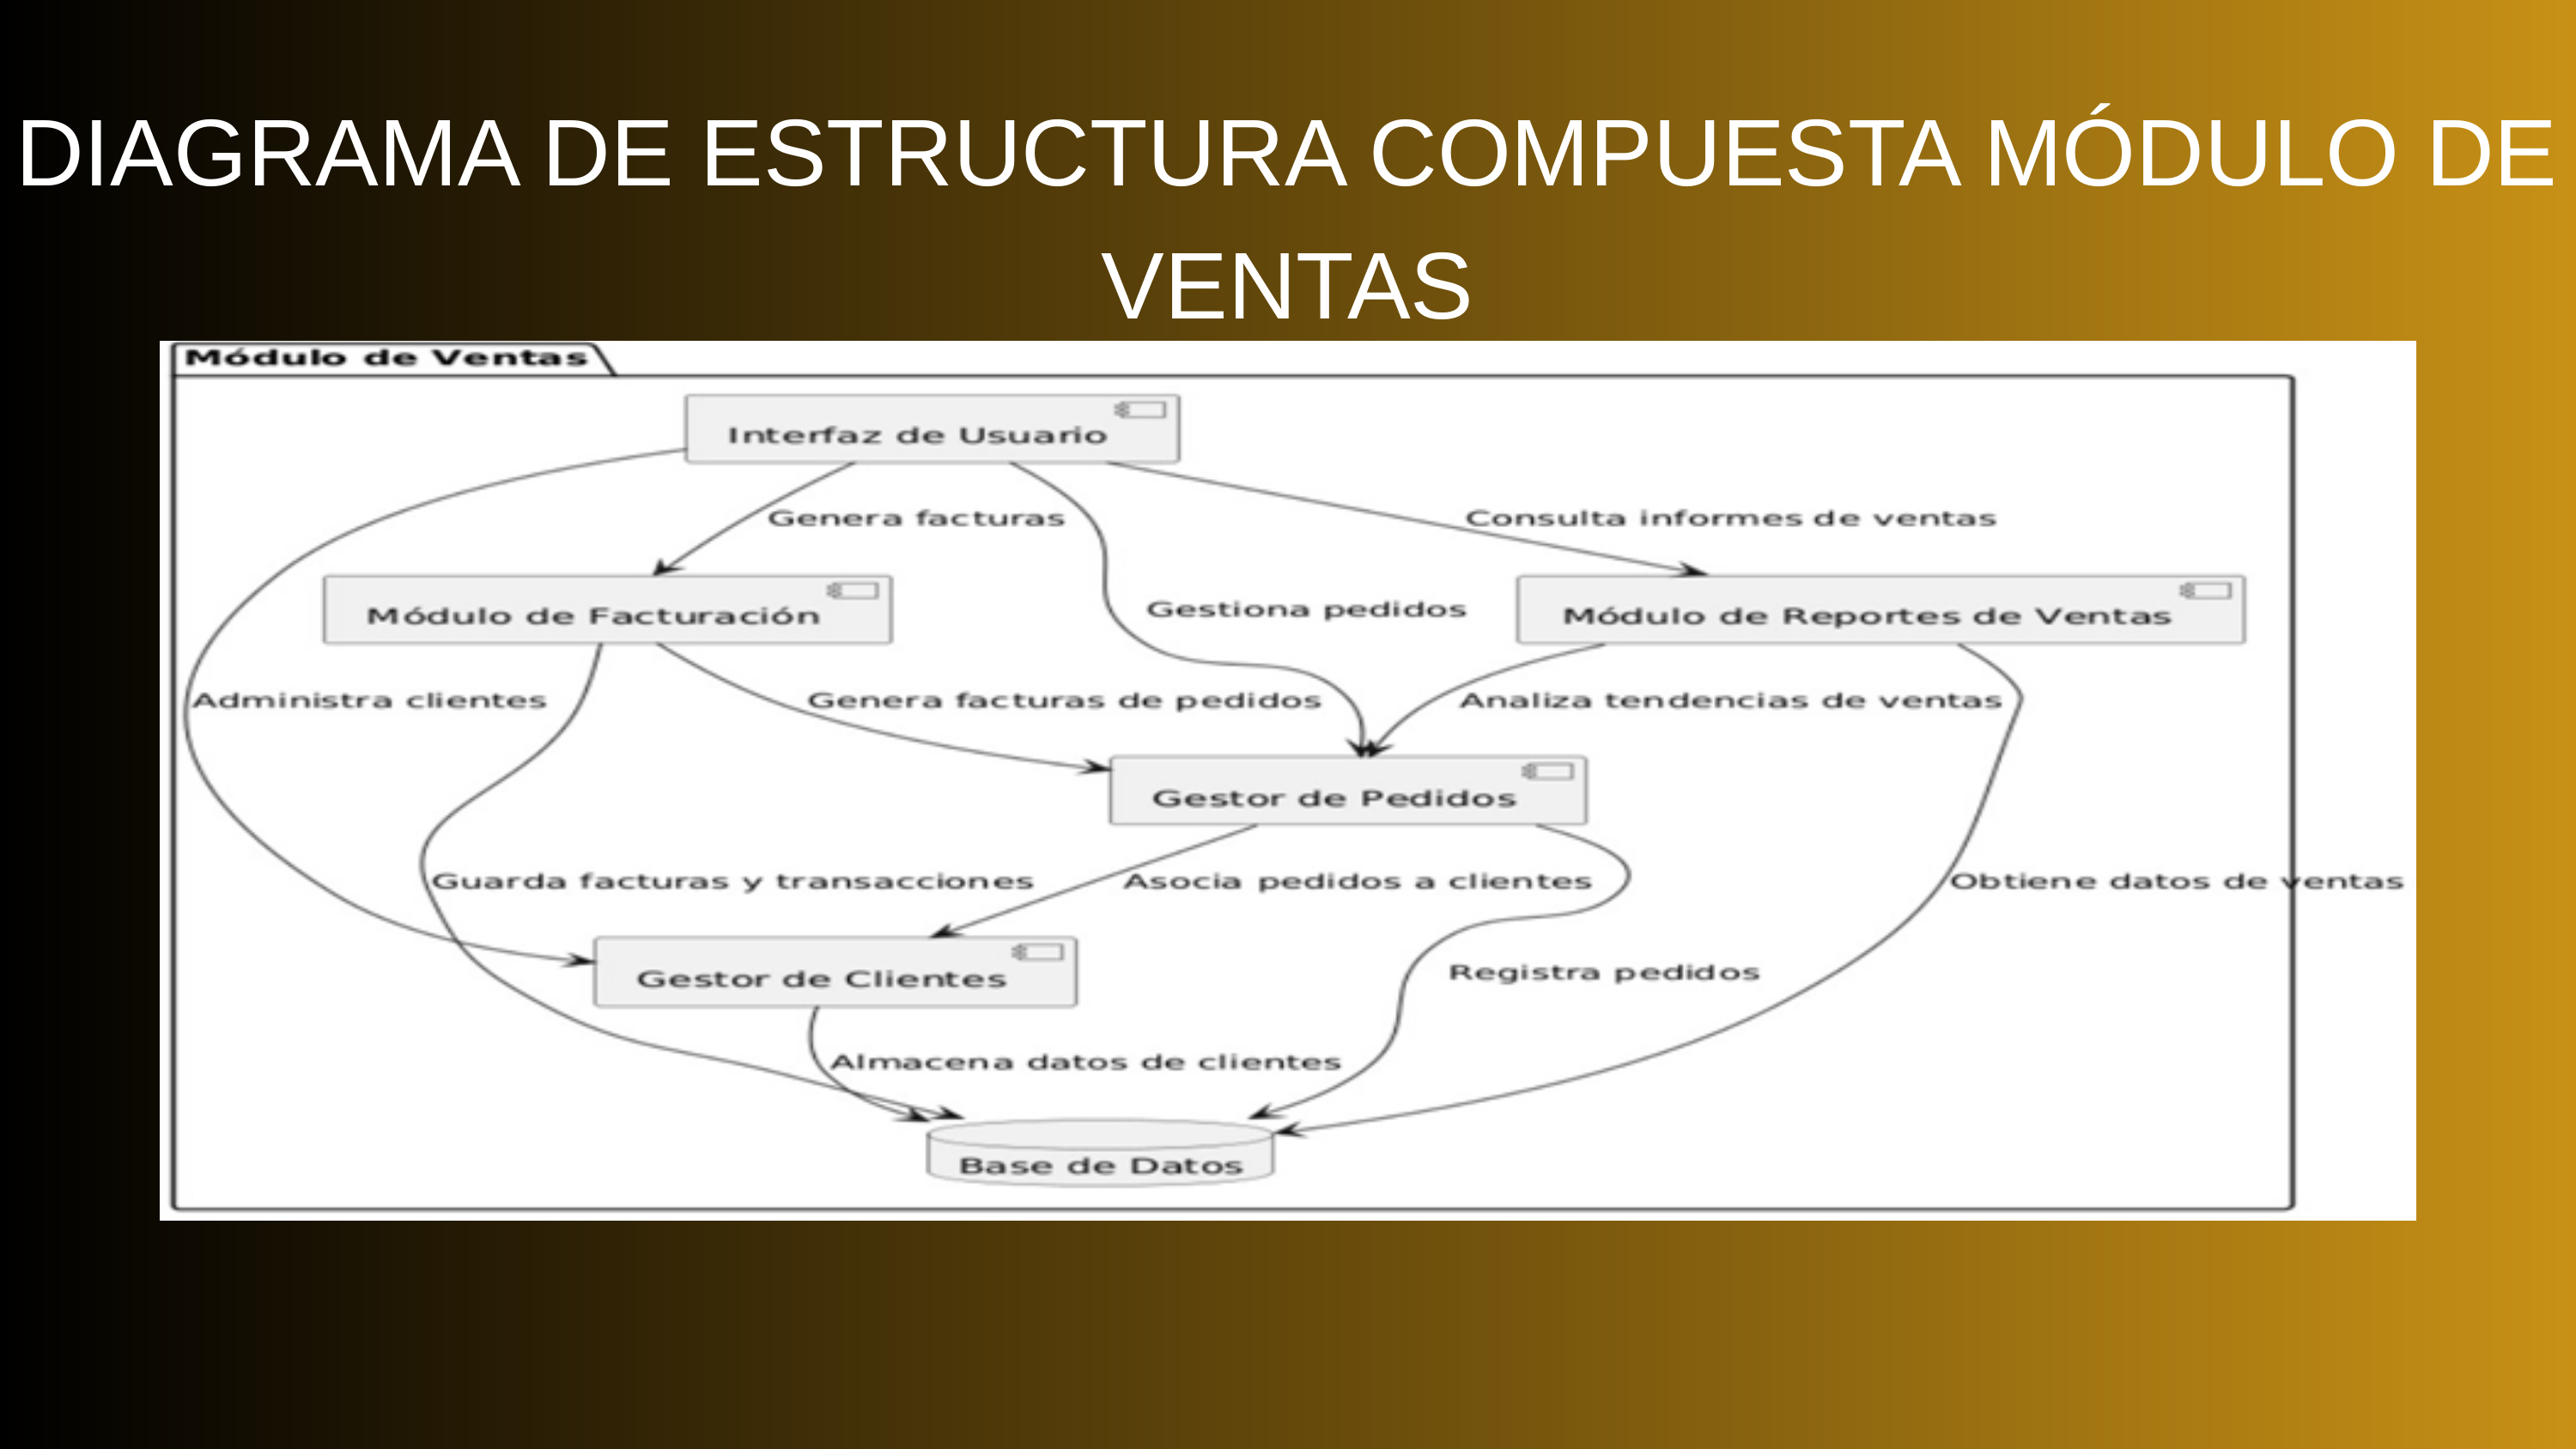

DIAGRAMA DE ESTRUCTURA COMPUESTA MÓDULO DE VENTAS